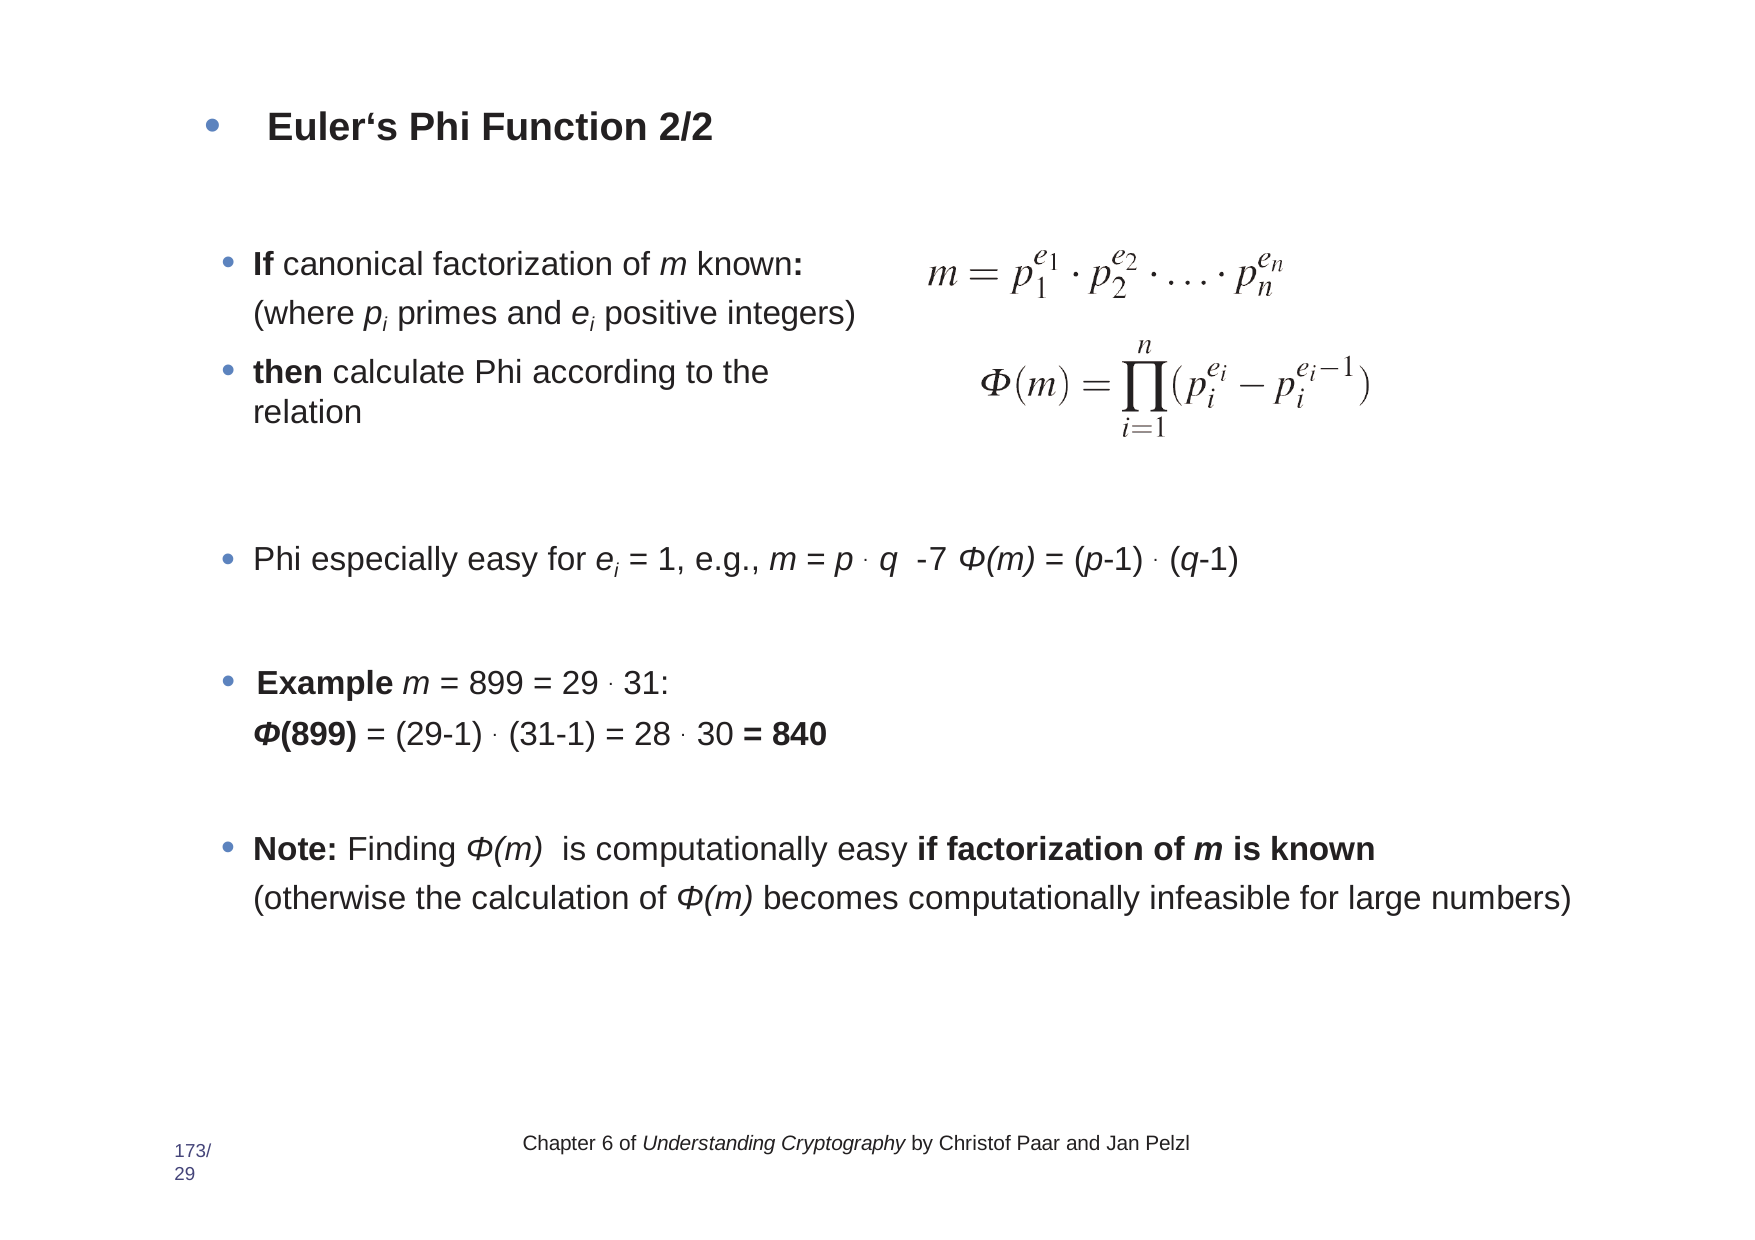

Euler‘s Phi Function 2/2

If canonical factorization of m known: (where pi primes and ei positive integers)

then calculate Phi according to the relation

Phi especially easy for ei = 1, e.g., m = p .  q  -7 Φ(m) = (p-1) .  (q-1)

•  Example m = 899 = 29 . 31:
Φ(899) = (29-1) .  (31-1) = 28 .  30 = 840

Note: Finding Φ(m)  is computationally easy if factorization of m is known
(otherwise the calculation of Φ(m) becomes computationally infeasible for large numbers)
Chapter 6 of Understanding Cryptography by Christof Paar and Jan Pelzl
173/29